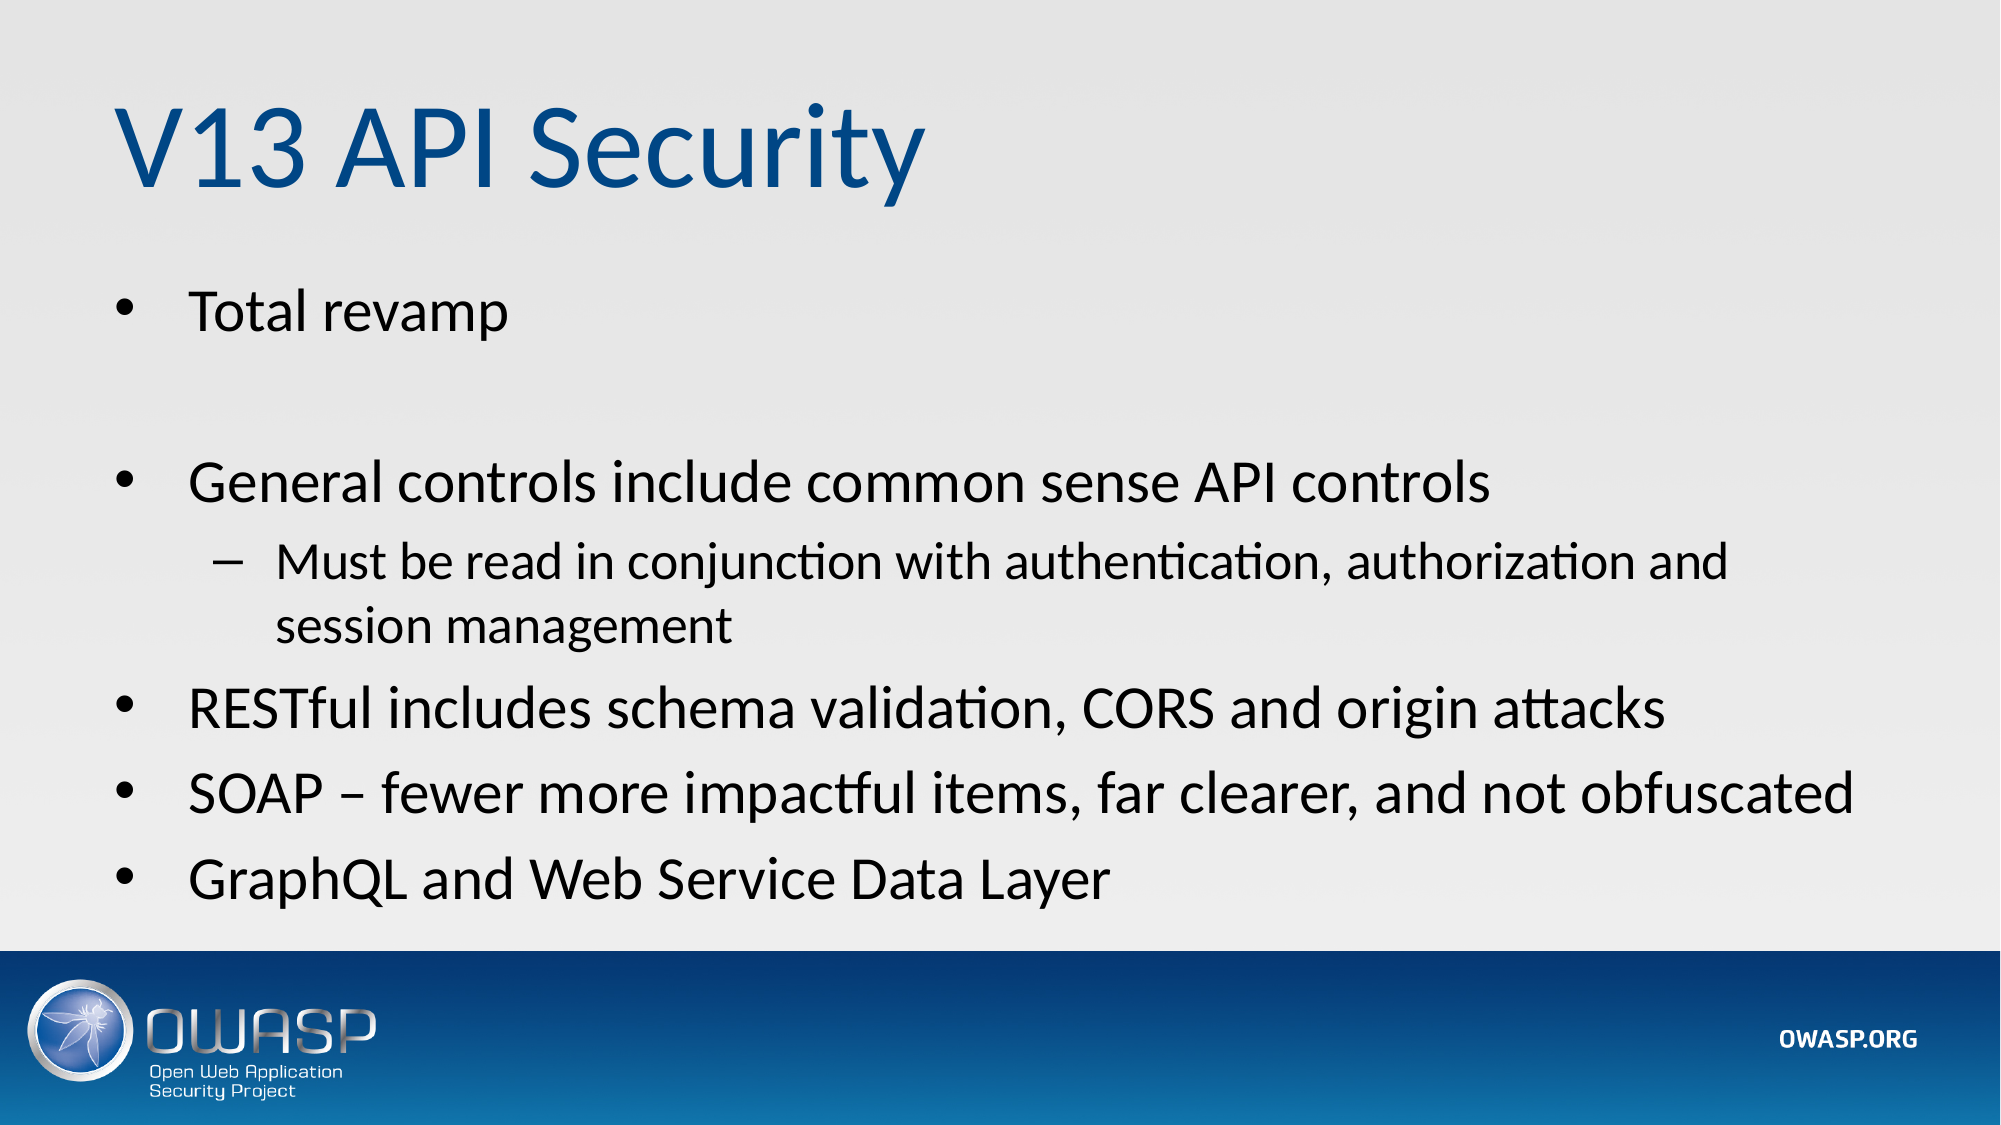

# V13 API Security
Total revamp

General controls include common sense API controls
Must be read in conjunction with authentication, authorization and session management
RESTful includes schema validation, CORS and origin attacks
SOAP – fewer more impactful items, far clearer, and not obfuscated
GraphQL and Web Service Data Layer